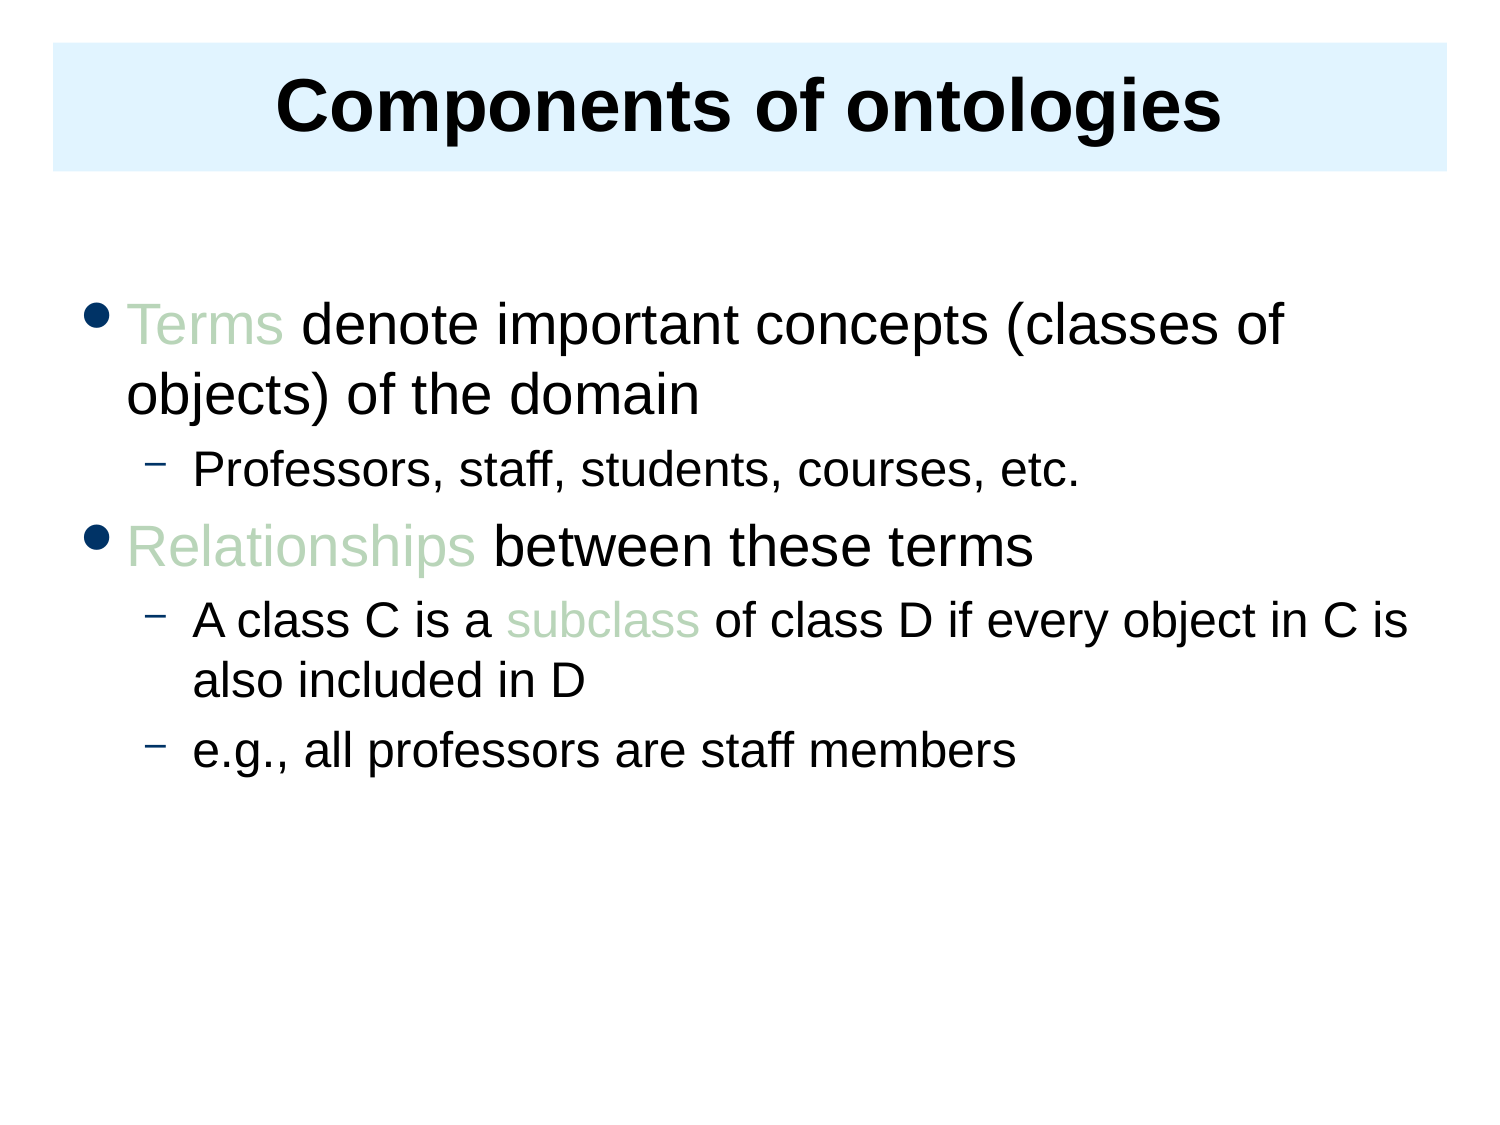

# Components of ontologies
Terms denote important concepts (classes of objects) of the domain
Professors, staff, students, courses, etc.
Relationships between these terms
A class C is a subclass of class D if every object in C is also included in D
e.g., all professors are staff members